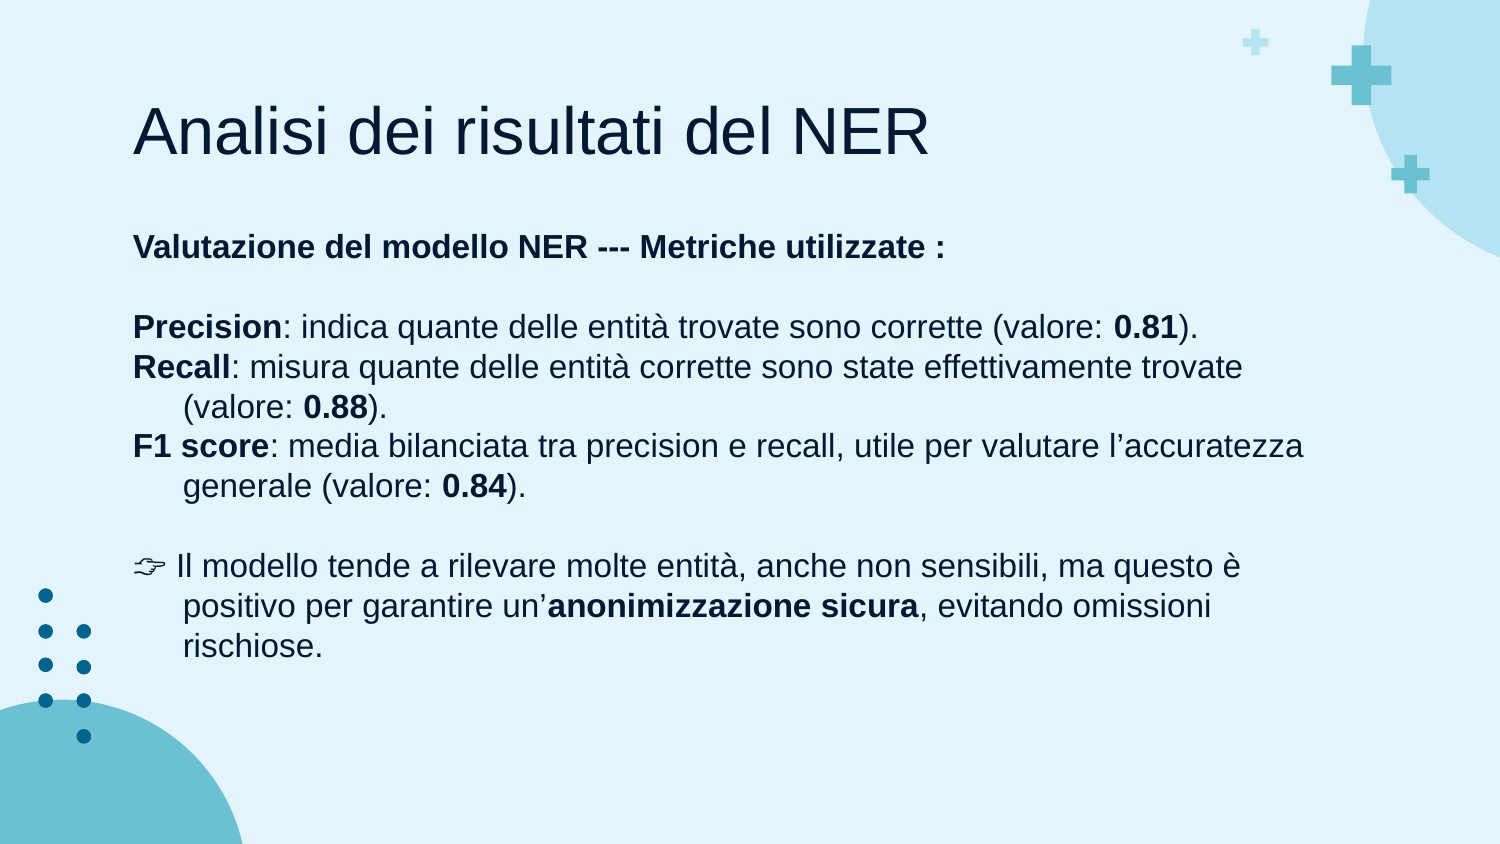

# Analisi dei risultati del NER
Valutazione del modello NER --- Metriche utilizzate :

Precision: indica quante delle entità trovate sono corrette (valore: 0.81).
Recall: misura quante delle entità corrette sono state effettivamente trovate (valore: 0.88).
F1 score: media bilanciata tra precision e recall, utile per valutare l’accuratezza generale (valore: 0.84).

👉 Il modello tende a rilevare molte entità, anche non sensibili, ma questo è positivo per garantire un’anonimizzazione sicura, evitando omissioni rischiose.